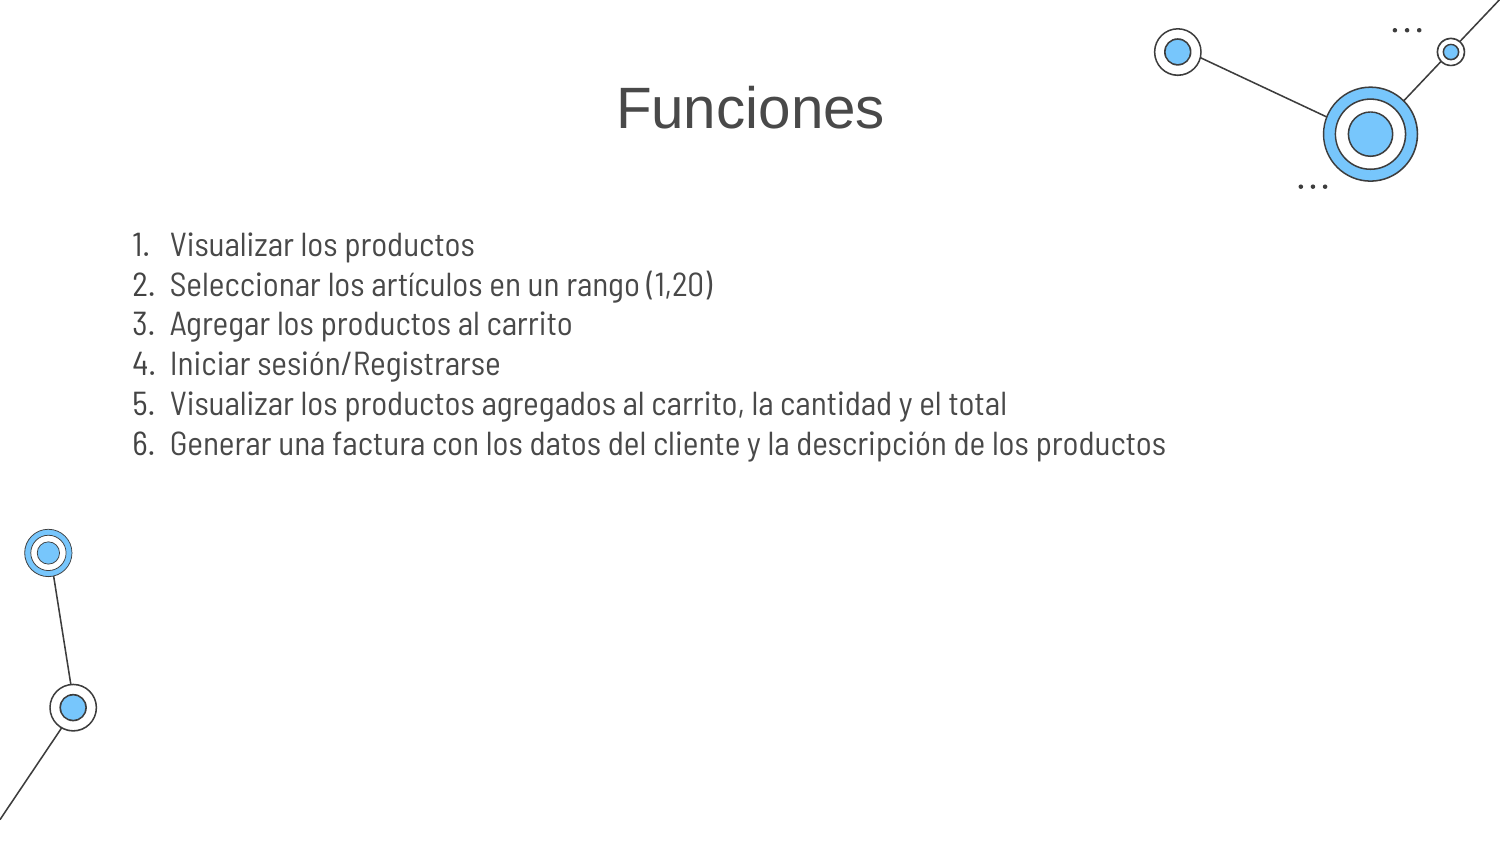

# Funciones
Visualizar los productos
Seleccionar los artículos en un rango (1,20)
Agregar los productos al carrito
Iniciar sesión/Registrarse
Visualizar los productos agregados al carrito, la cantidad y el total
Generar una factura con los datos del cliente y la descripción de los productos